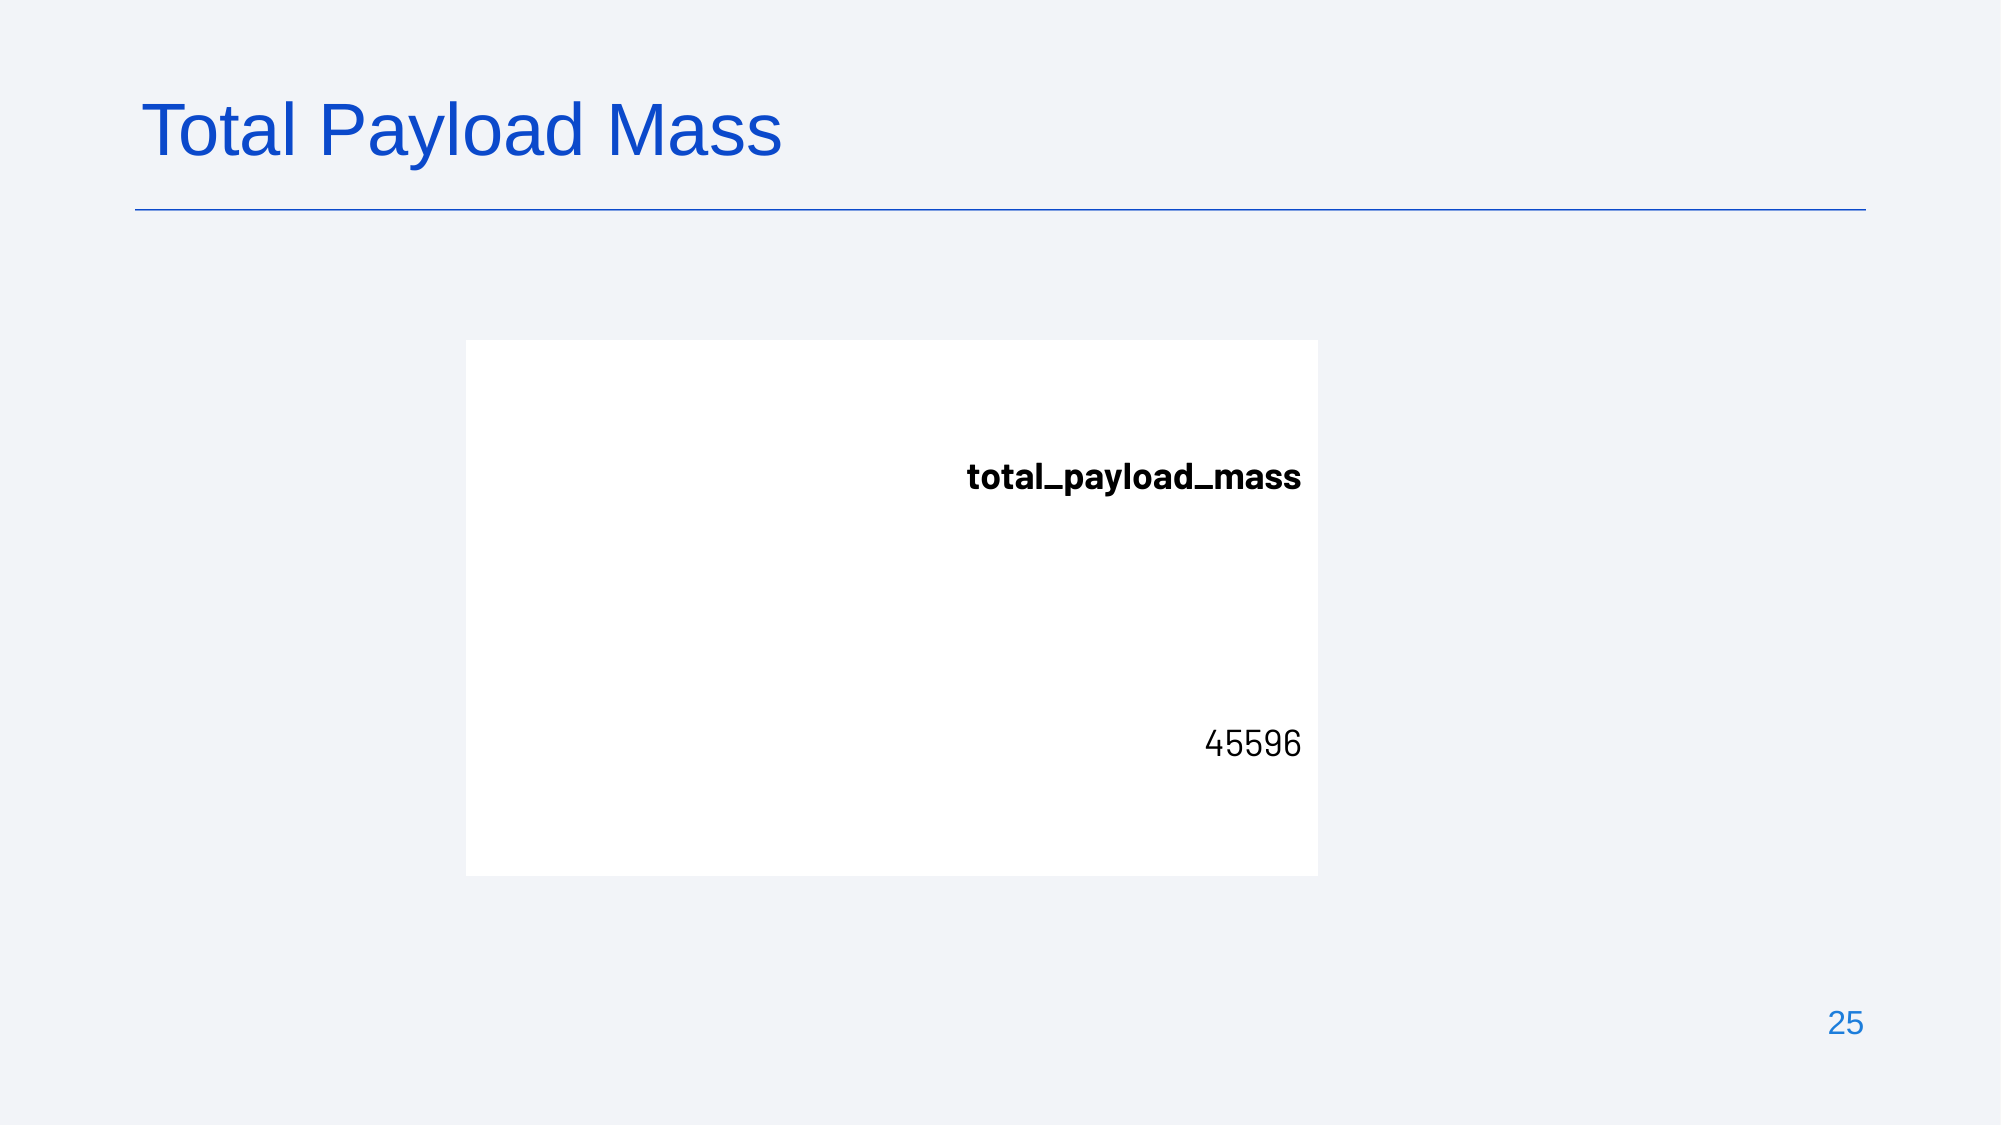

Total Payload Mass
| total\_payload\_mass​ |
| --- |
| 45596​ |
25